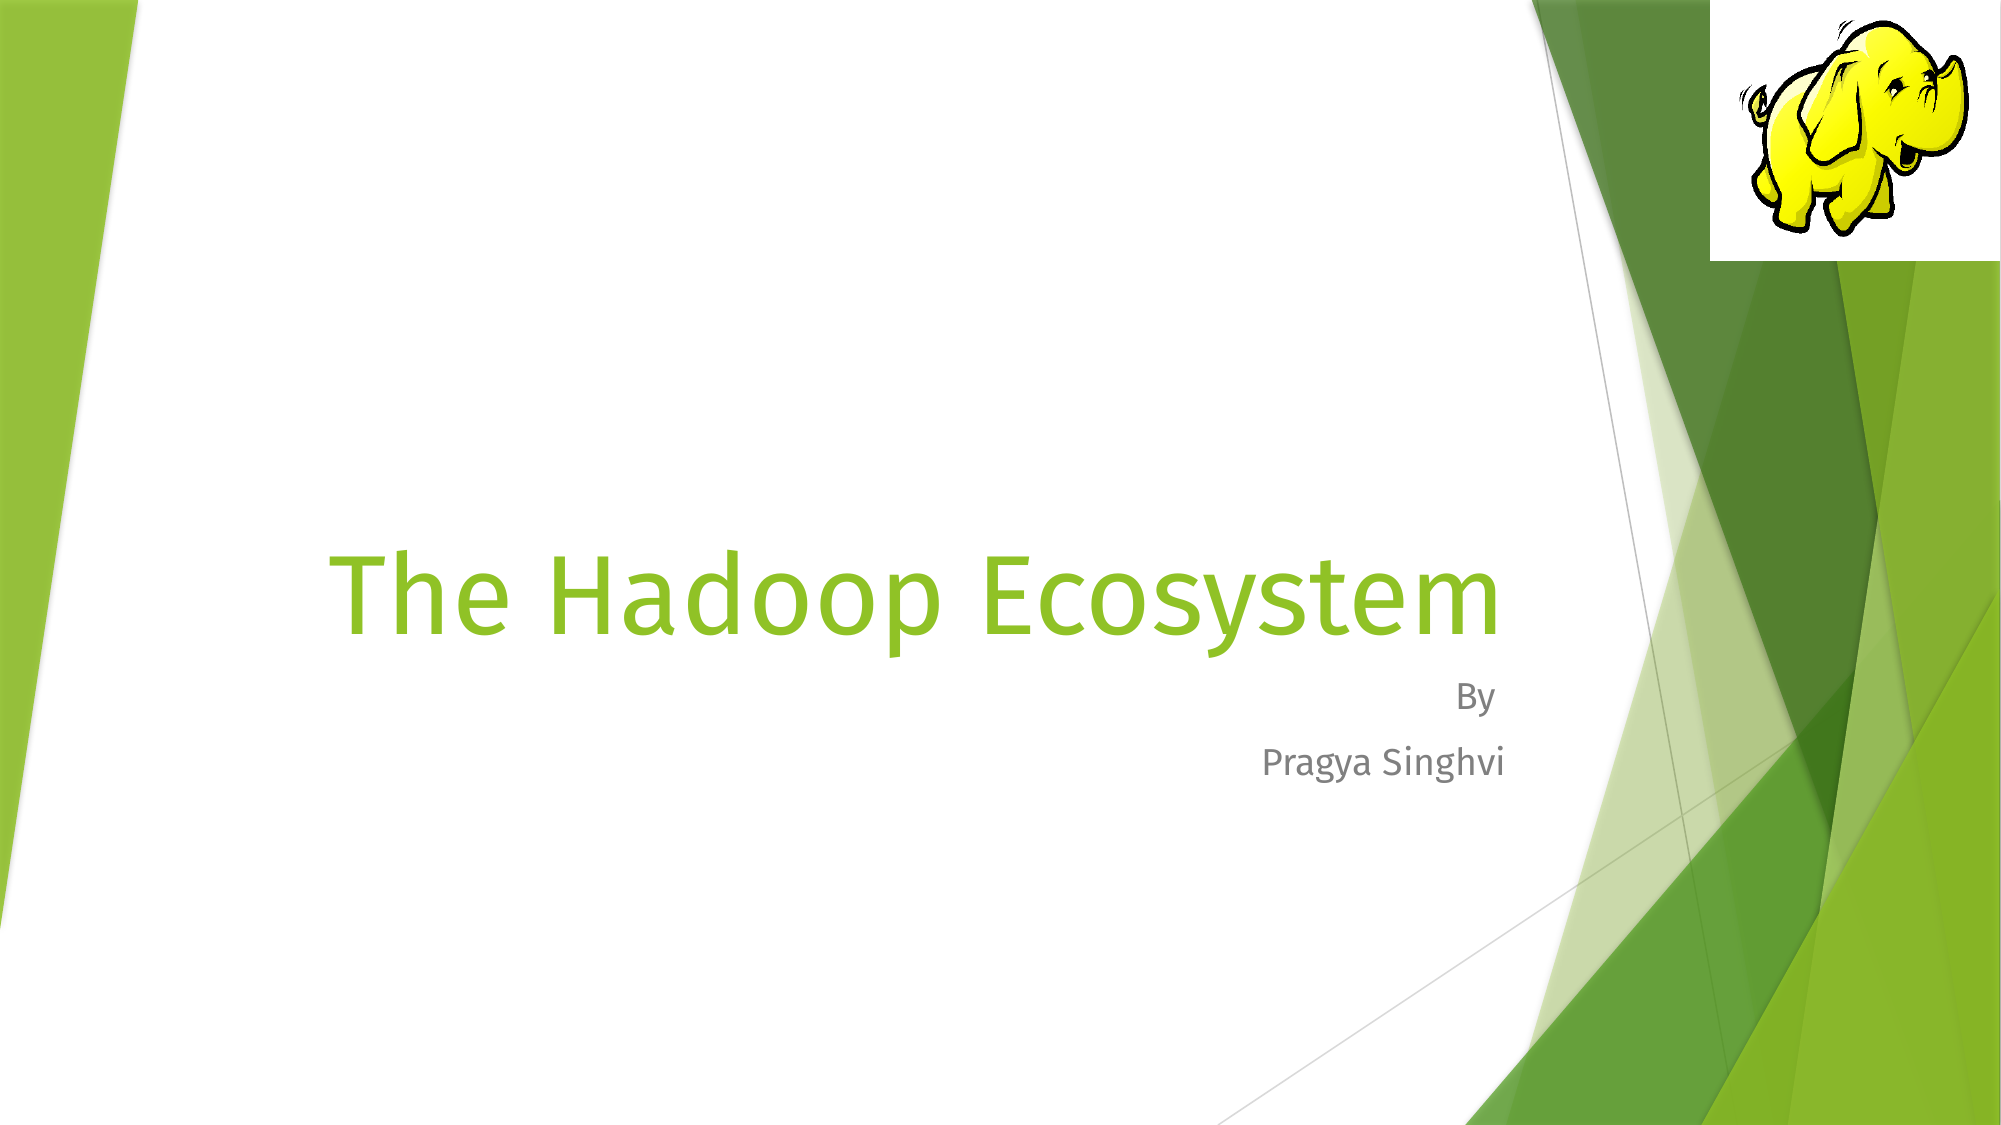

# The Hadoop Ecosystem
By
Pragya Singhvi